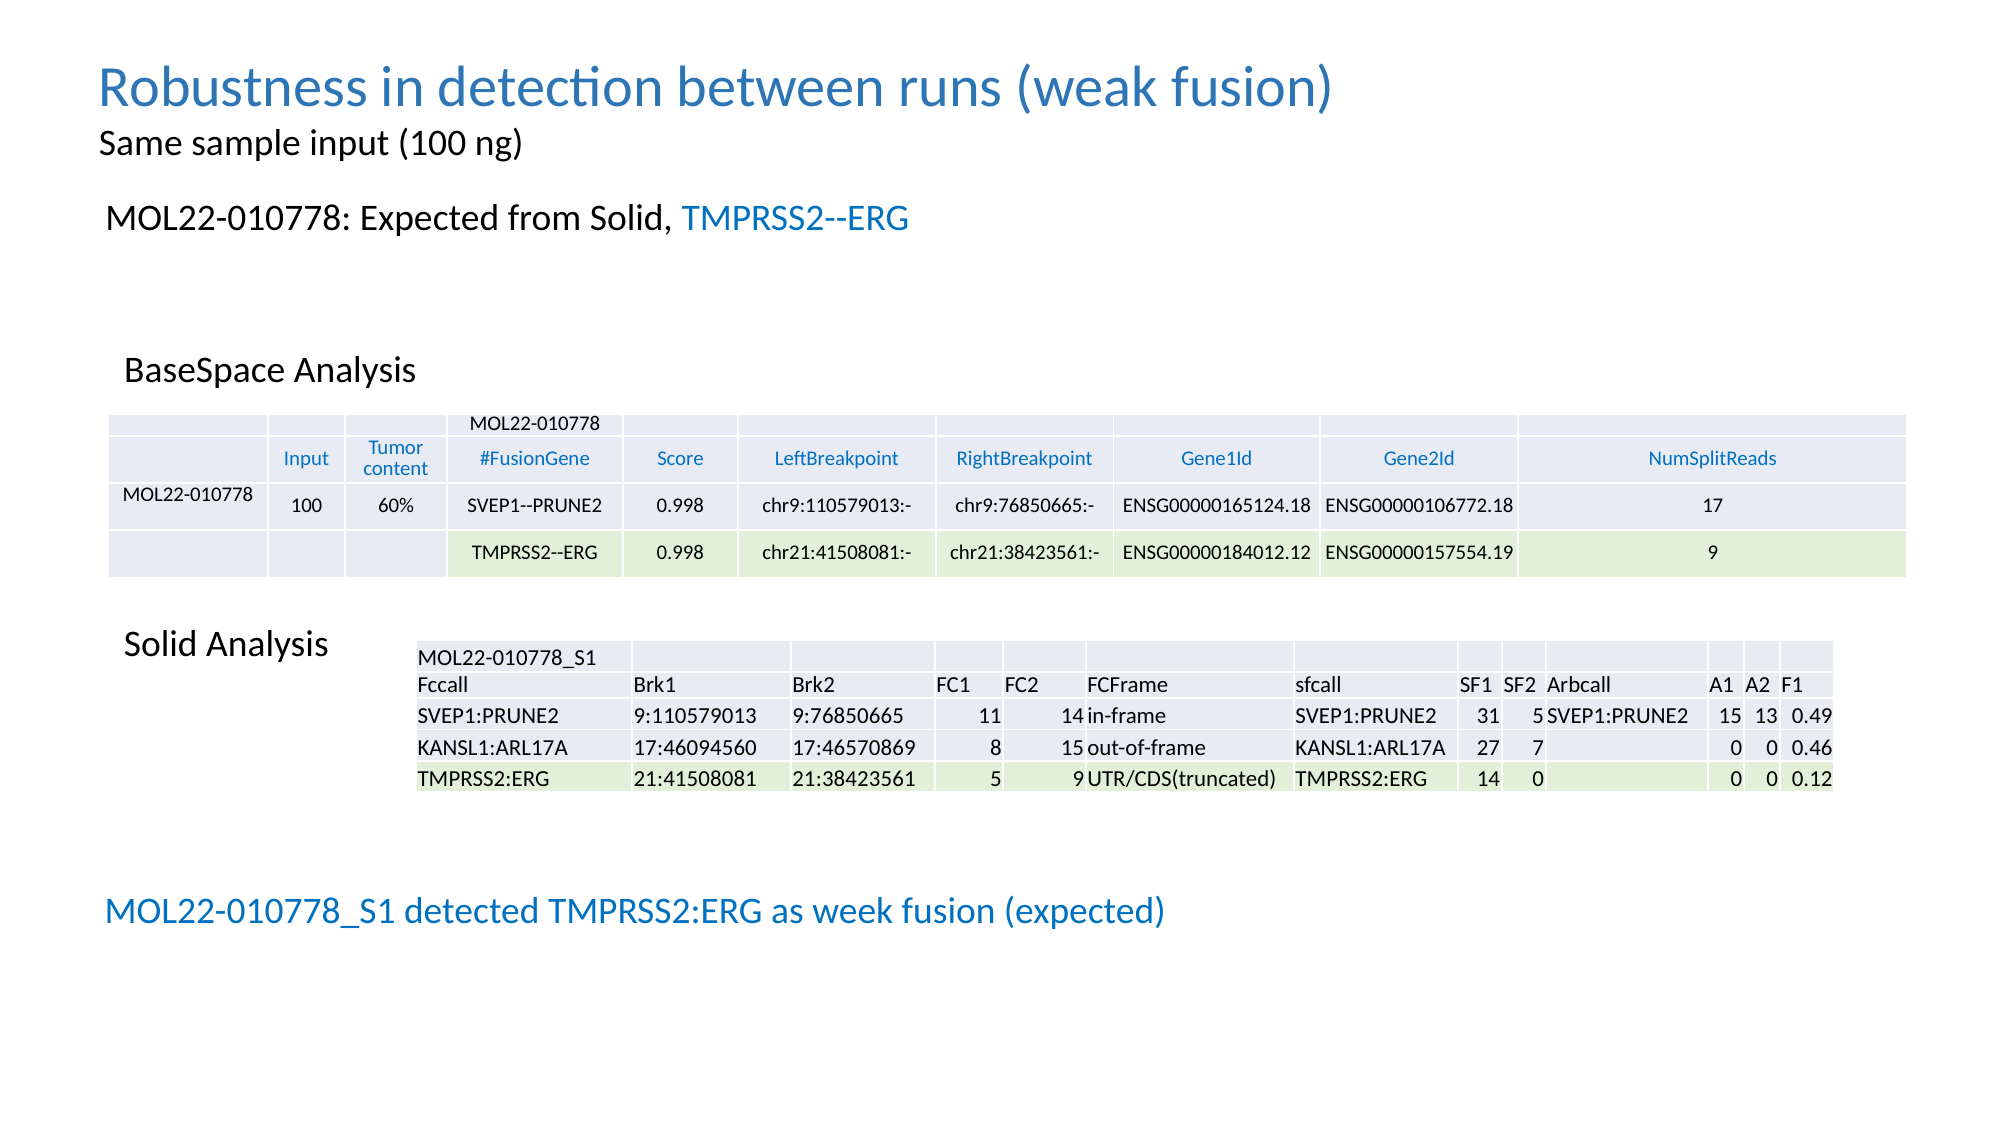

Robustness in detection between runs (weak fusion)
Same sample input (100 ng)
MOL22-010778: Expected from Solid, TMPRSS2--ERG

BaseSpace Analysis
|  |  |  | MOL22-010778 |  |  |  |  |  |  |
| --- | --- | --- | --- | --- | --- | --- | --- | --- | --- |
|  | Input | Tumor content | #FusionGene | Score | LeftBreakpoint | RightBreakpoint | Gene1Id | Gene2Id | NumSplitReads |
| MOL22-010778 | 100 | 60% | SVEP1--PRUNE2 | 0.998 | chr9:110579013:- | chr9:76850665:- | ENSG00000165124.18 | ENSG00000106772.18 | 17 |
|  |  |  | TMPRSS2--ERG | 0.998 | chr21:41508081:- | chr21:38423561:- | ENSG00000184012.12 | ENSG00000157554.19 | 9 |
Solid Analysis
| MOL22-010778\_S1 |  |  |  |  |  |  |  |  |  |  |  |  |
| --- | --- | --- | --- | --- | --- | --- | --- | --- | --- | --- | --- | --- |
| Fccall | Brk1 | Brk2 | FC1 | FC2 | FCFrame | sfcall | SF1 | SF2 | Arbcall | A1 | A2 | F1 |
| SVEP1:PRUNE2 | 9:110579013 | 9:76850665 | 11 | 14 | in-frame | SVEP1:PRUNE2 | 31 | 5 | SVEP1:PRUNE2 | 15 | 13 | 0.49 |
| KANSL1:ARL17A | 17:46094560 | 17:46570869 | 8 | 15 | out-of-frame | KANSL1:ARL17A | 27 | 7 |  | 0 | 0 | 0.46 |
| TMPRSS2:ERG | 21:41508081 | 21:38423561 | 5 | 9 | UTR/CDS(truncated) | TMPRSS2:ERG | 14 | 0 |  | 0 | 0 | 0.12 |
MOL22-010778_S1 detected TMPRSS2:ERG as week fusion (expected)